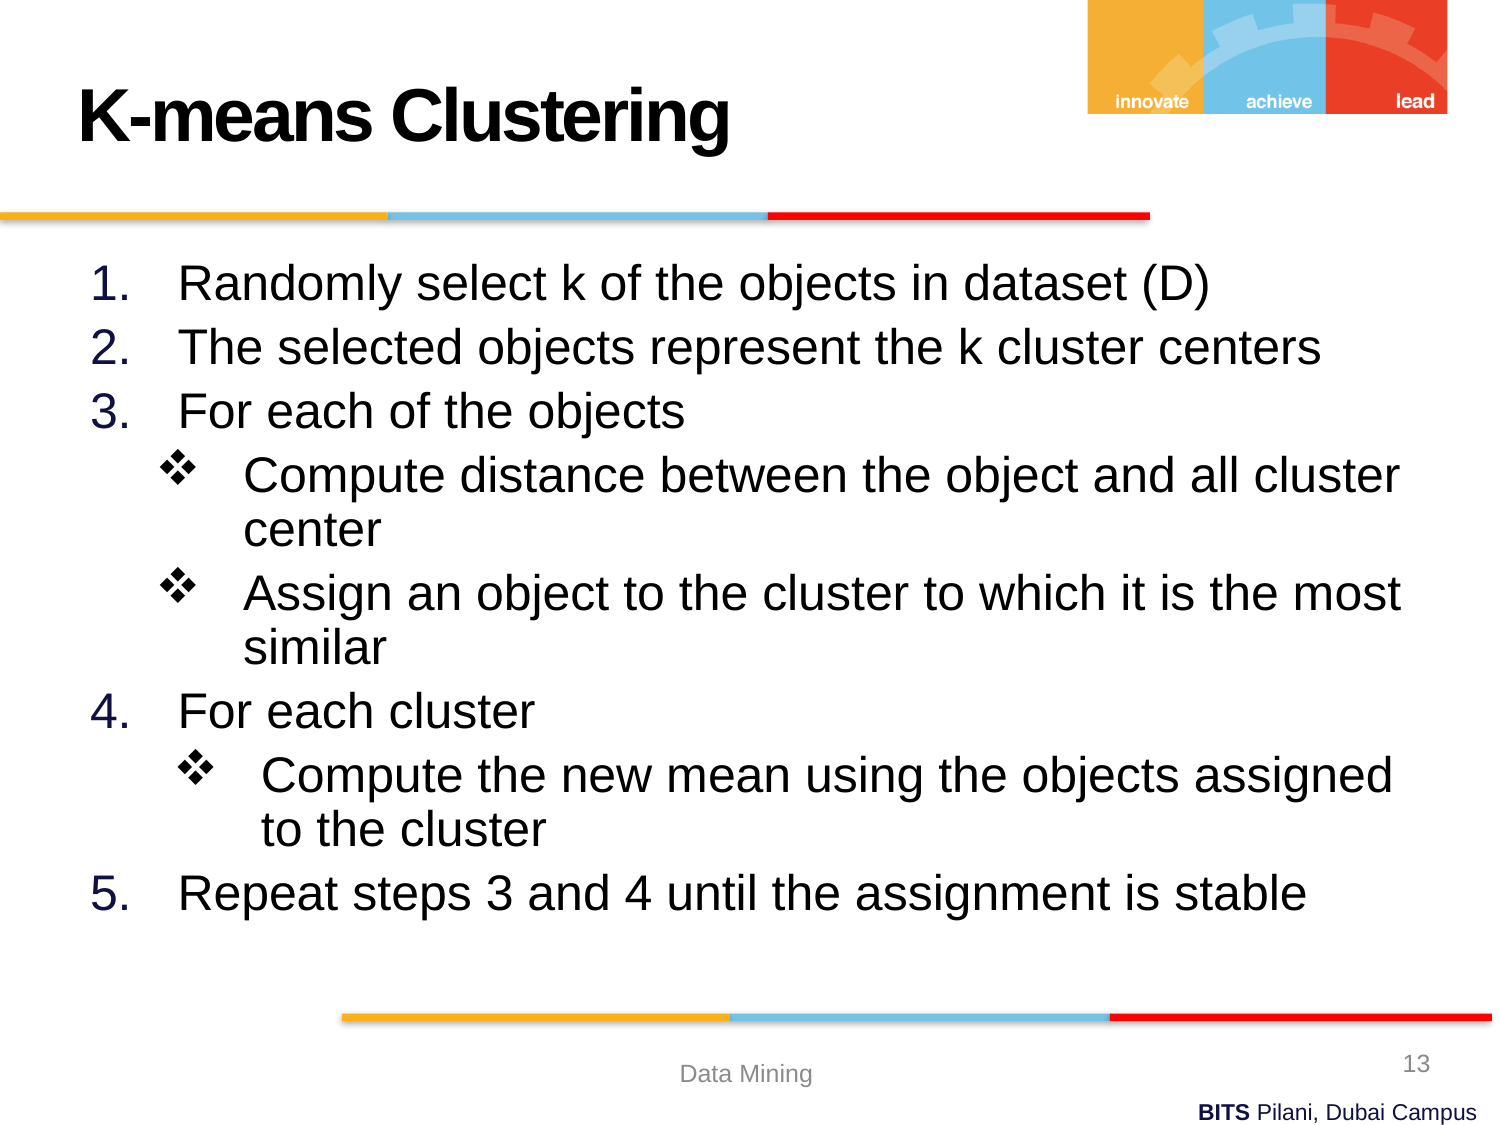

K-means Clustering
Randomly select k of the objects in dataset (D)
The selected objects represent the k cluster centers
For each of the objects
Compute distance between the object and all cluster center
Assign an object to the cluster to which it is the most similar
For each cluster
Compute the new mean using the objects assigned to the cluster
Repeat steps 3 and 4 until the assignment is stable

13
Data Mining